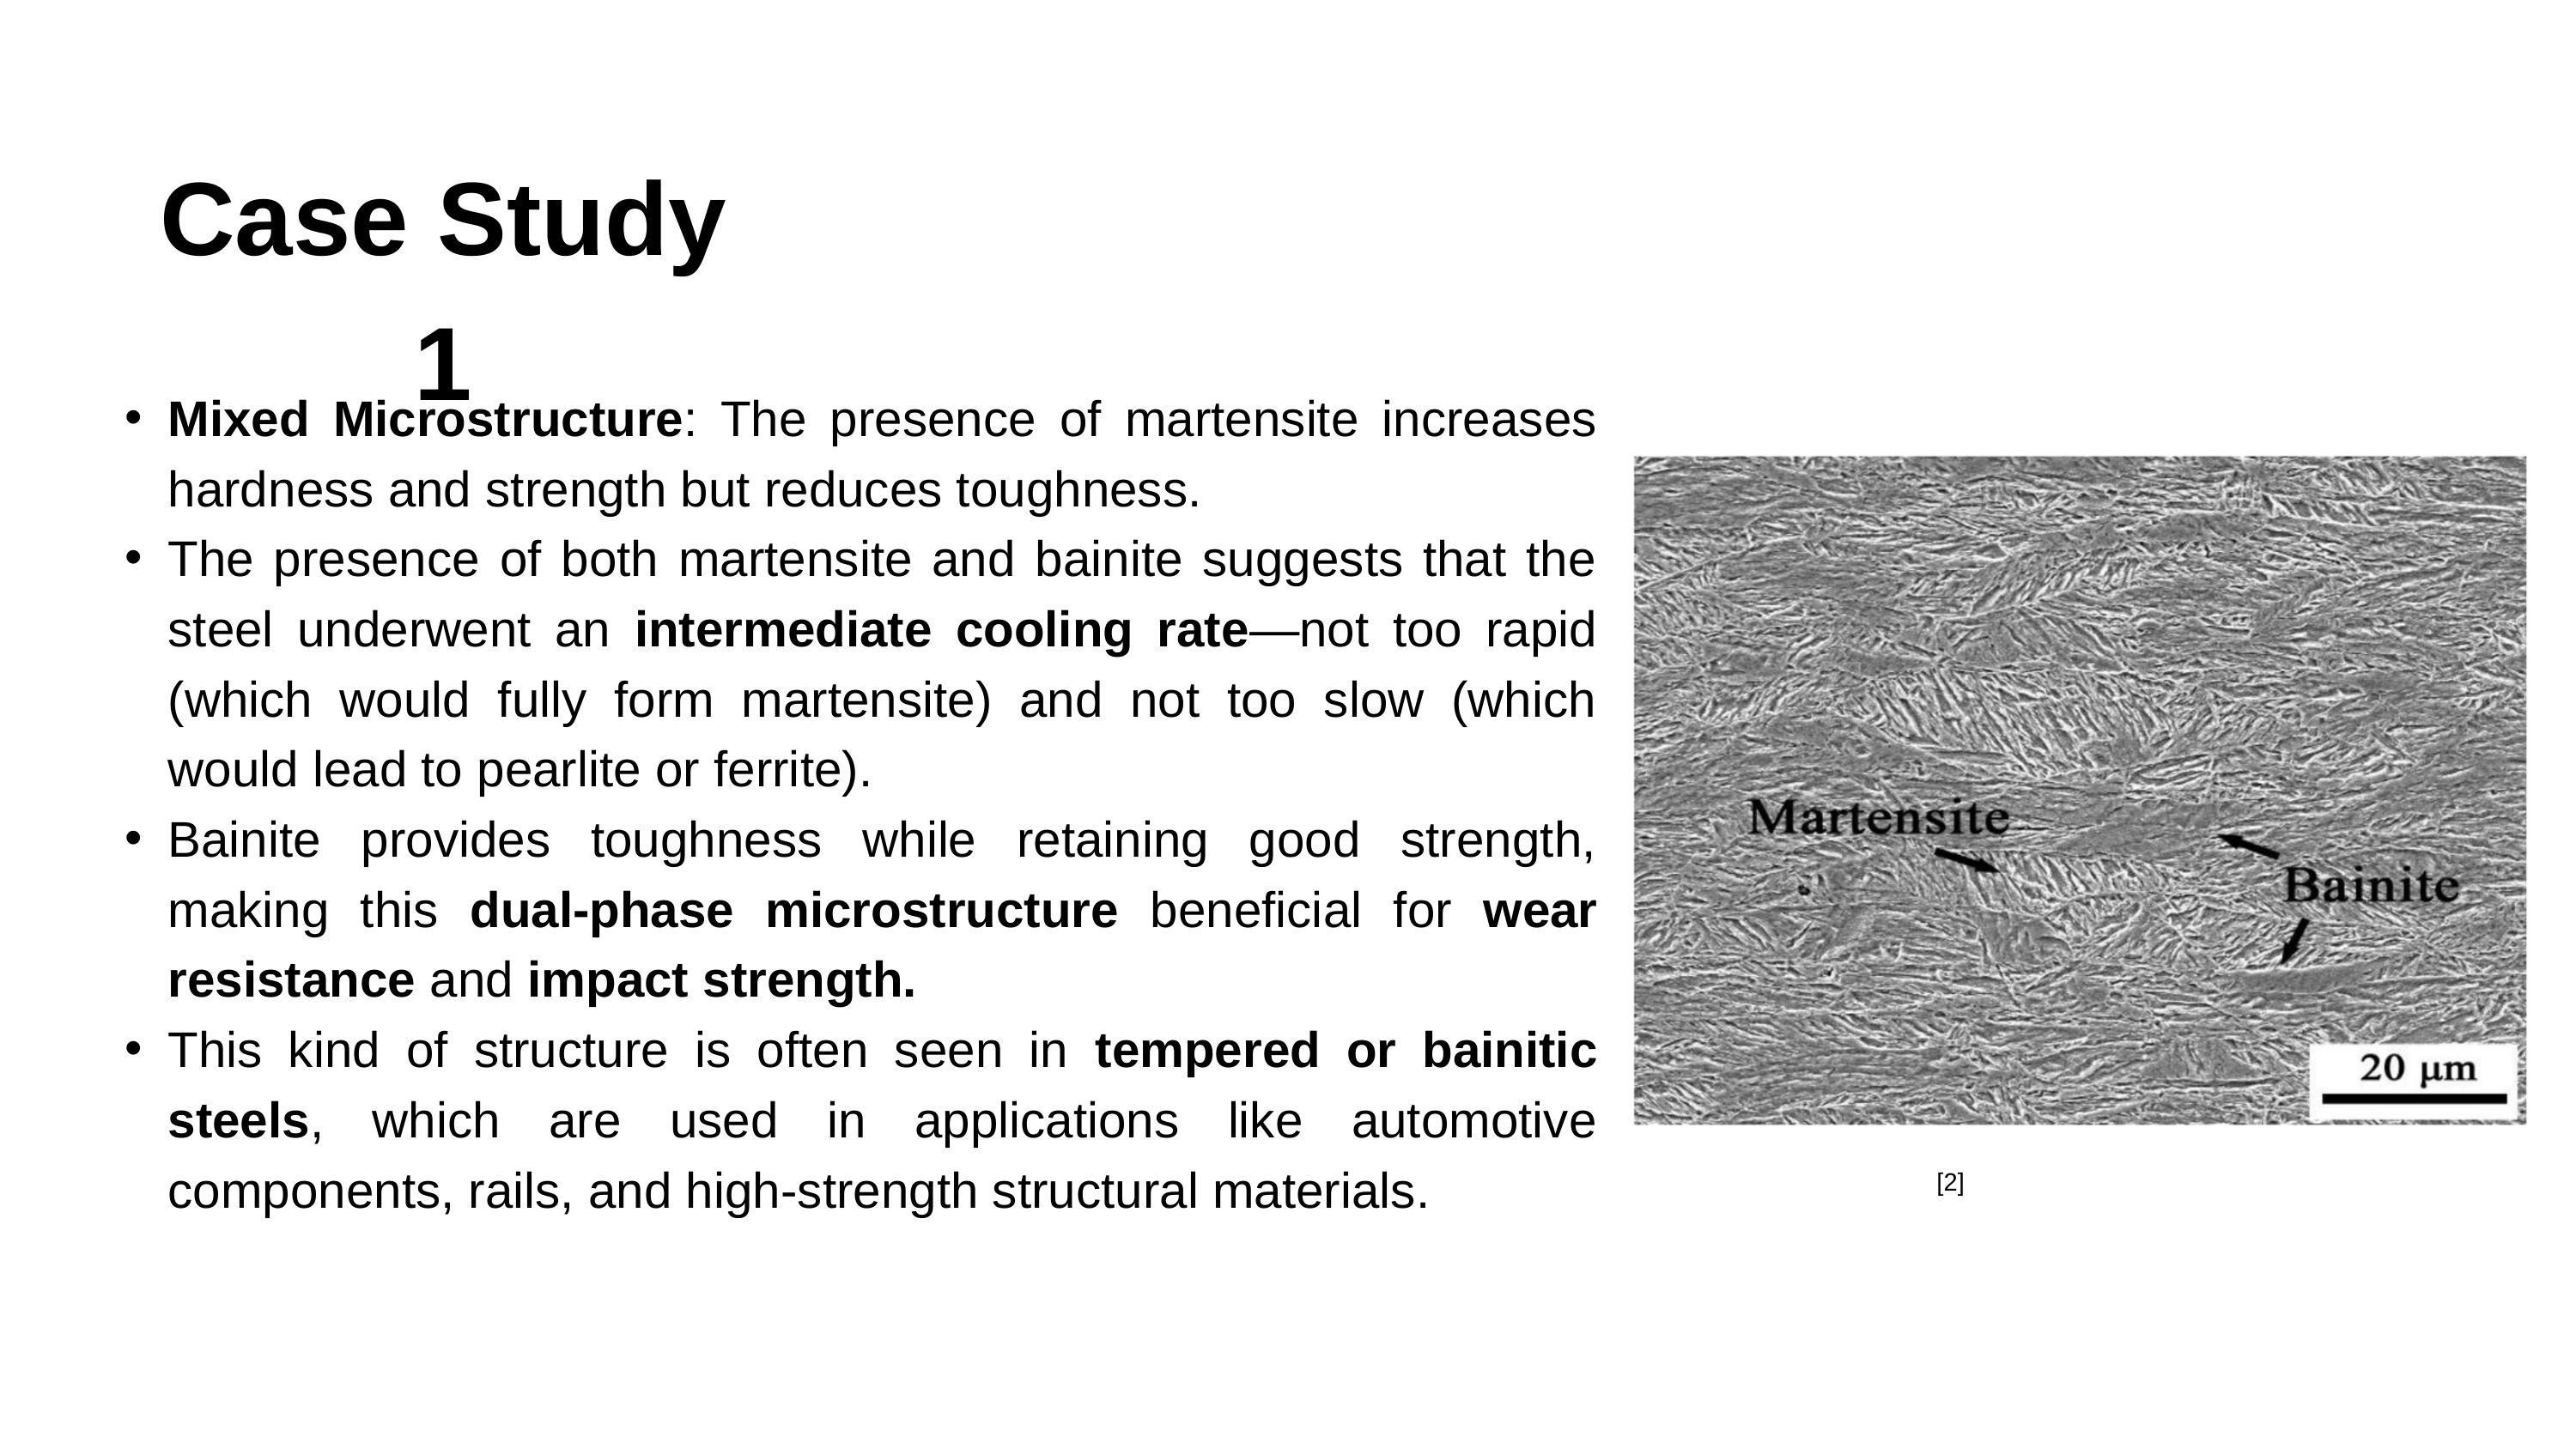

Case Study 1

Mixed Microstructure: The presence of martensite increases hardness and strength but reduces toughness.
The presence of both martensite and bainite suggests that the steel underwent an intermediate cooling rate—not too rapid (which would fully form martensite) and not too slow (which would lead to pearlite or ferrite).
Bainite provides toughness while retaining good strength, making this dual-phase microstructure beneficial for wear resistance and impact strength.
This kind of structure is often seen in tempered or bainitic steels, which are used in applications like automotive components, rails, and high-strength structural materials.

[2]